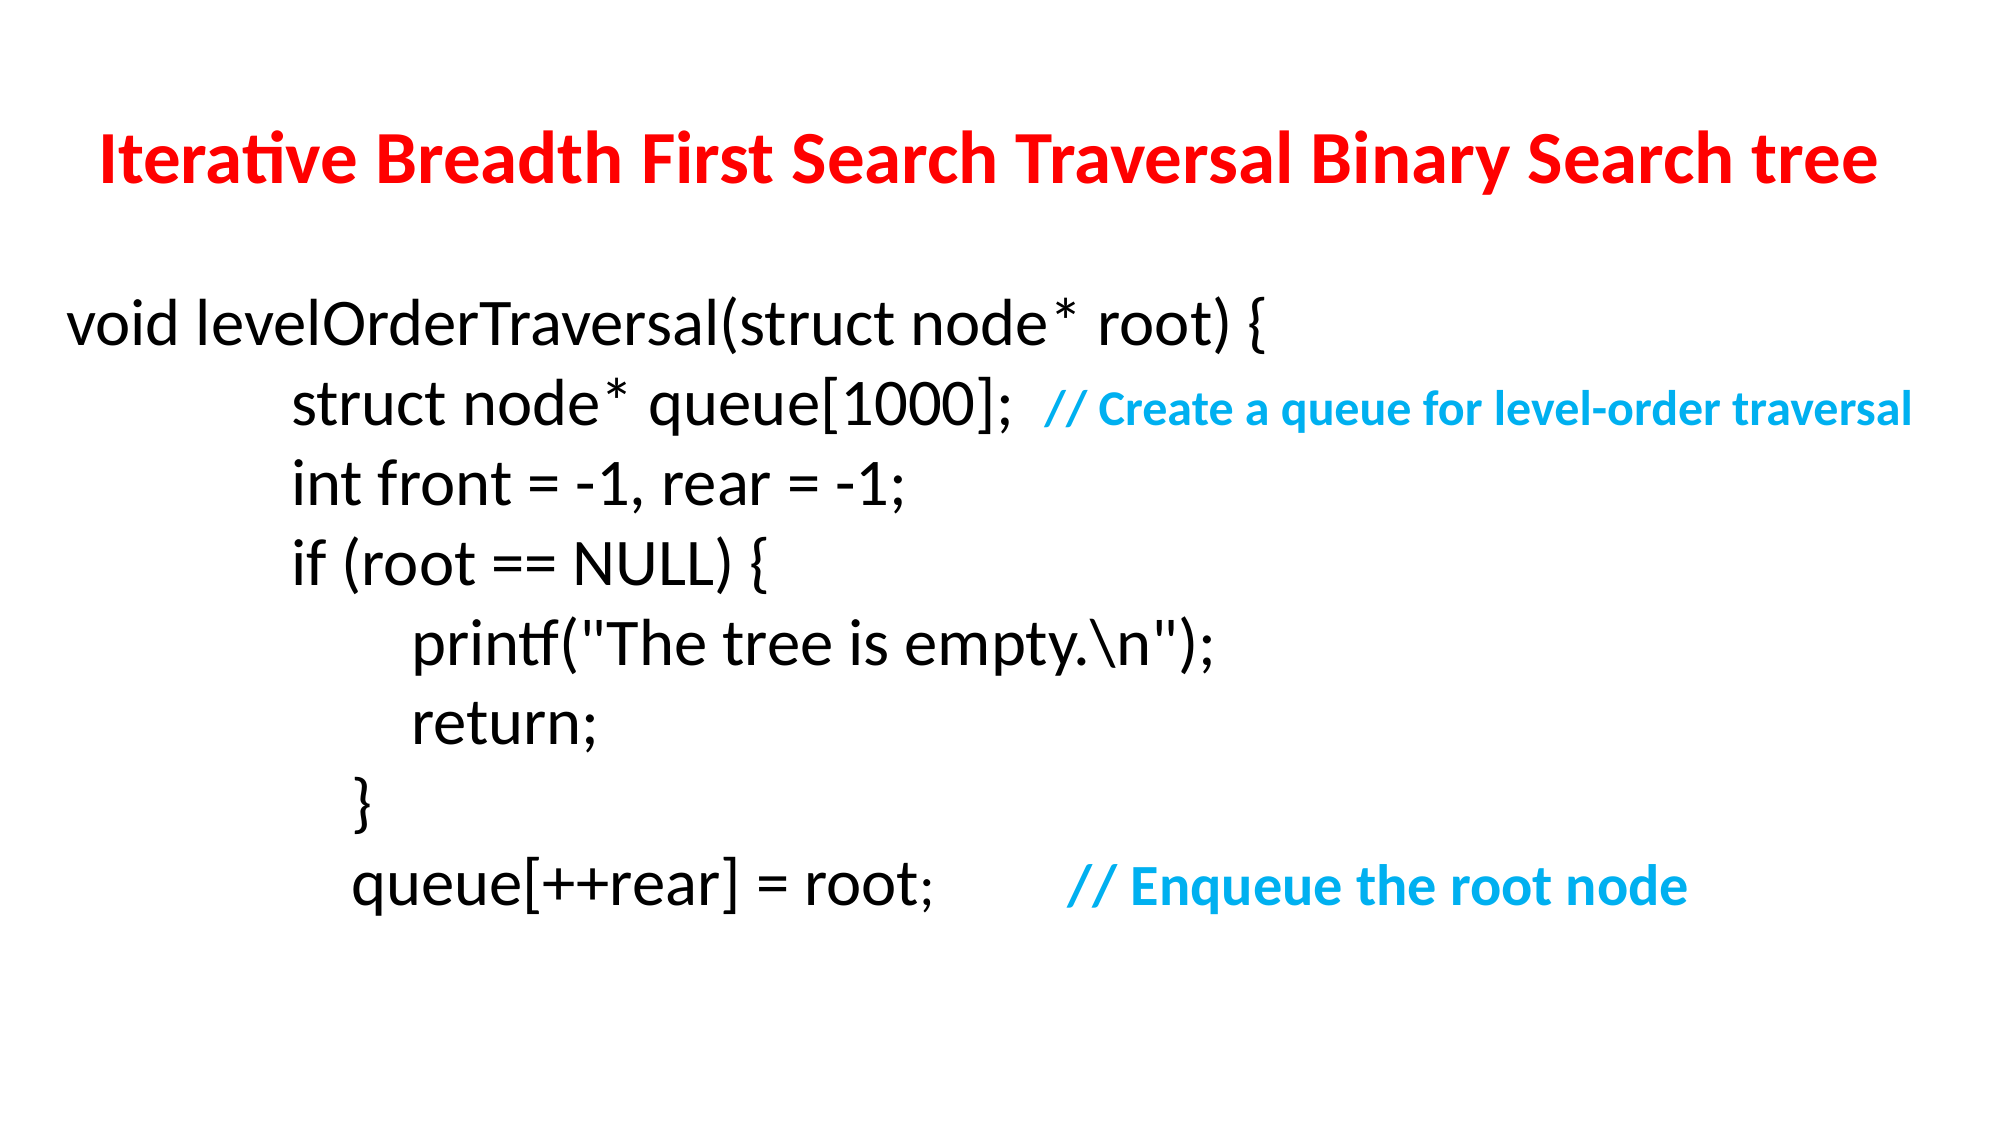

Iterative Breadth First Search Traversal Binary Search tree

void levelOrderTraversal(struct node* root) {
               struct node* queue[1000];  // Create a queue for level-order traversal
    	     int front = -1, rear = -1;
   	     if (root == NULL) {
        printf("The tree is empty.\n");
        return;
    }
              queue[++rear] = root;          // Enqueue the root node